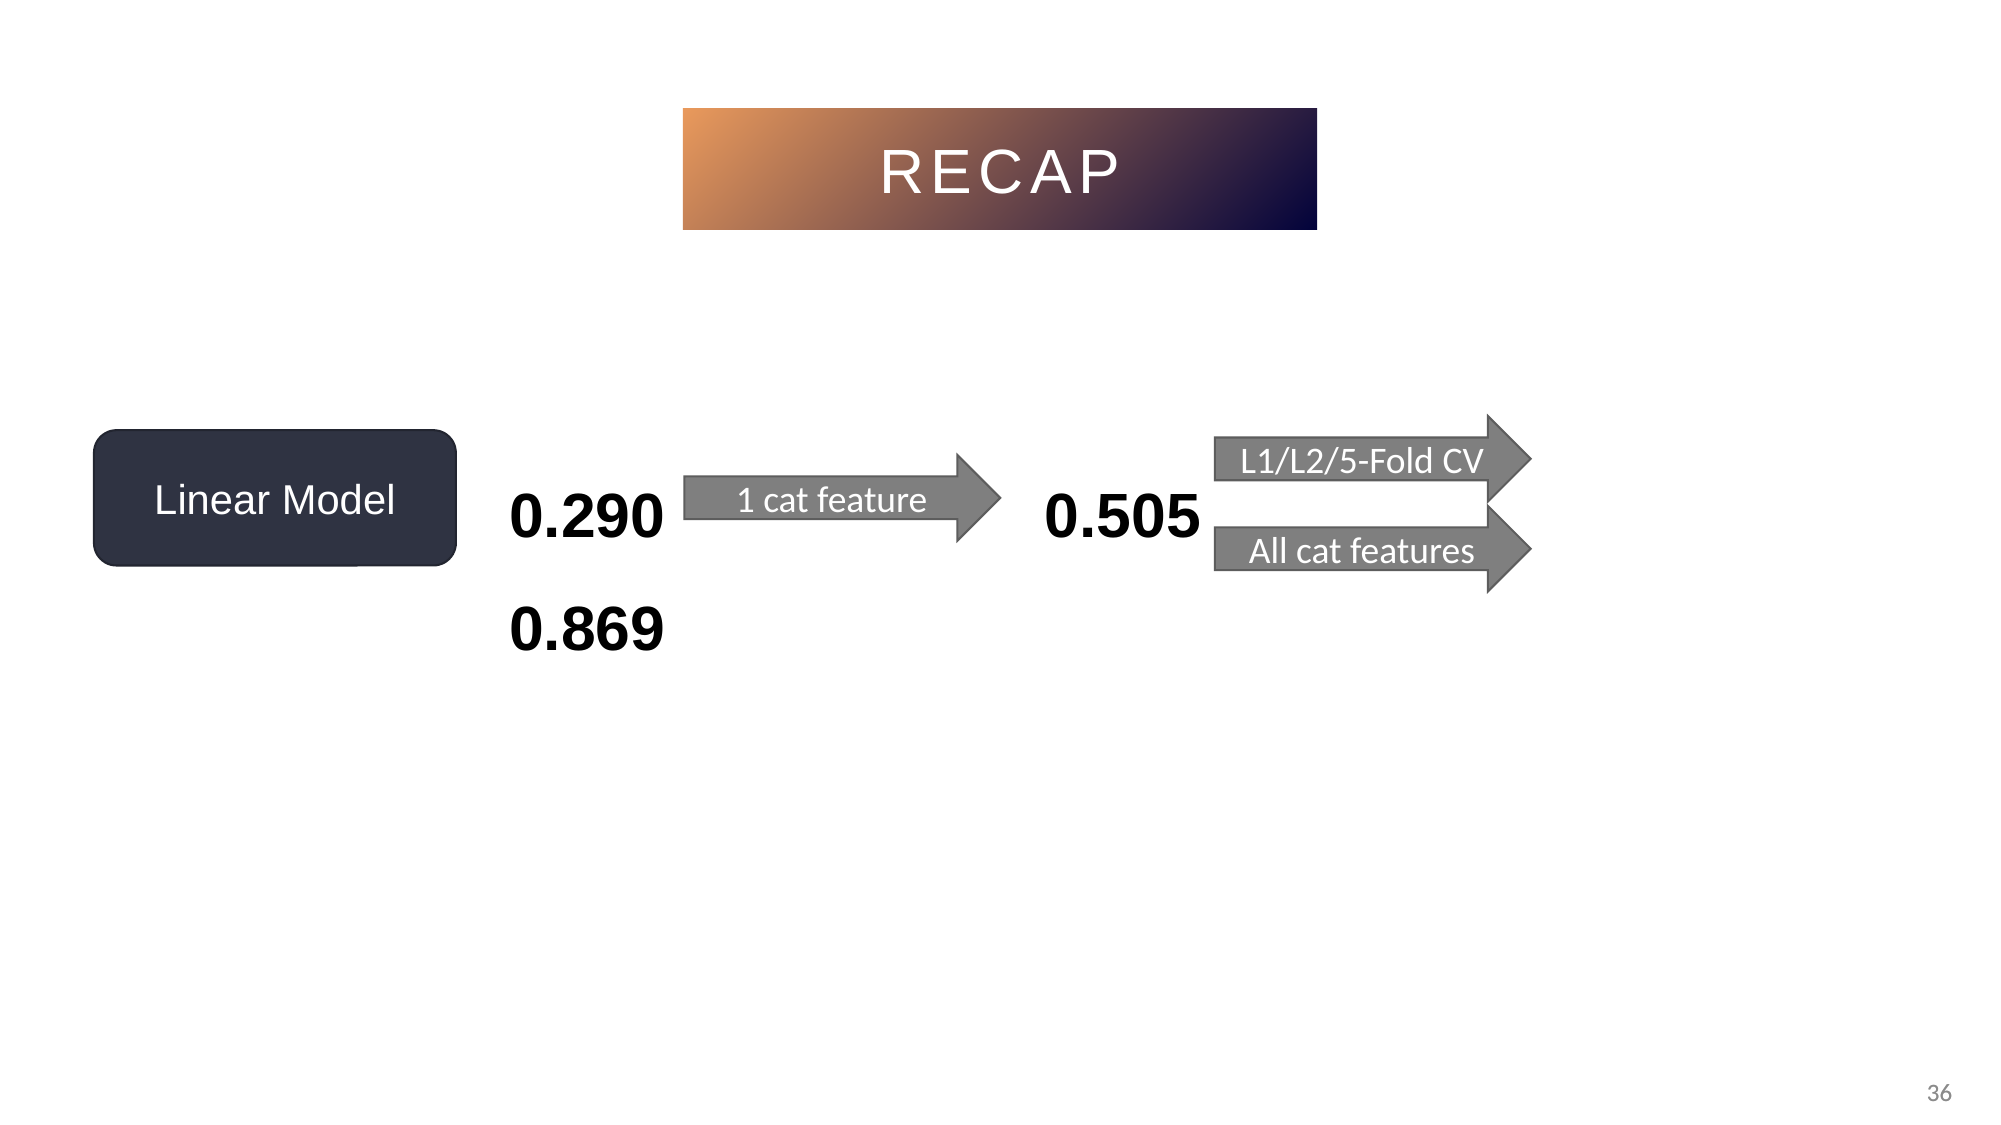

RECAP
L1/L2/5-Fold CV
Linear Model
0.290                      0.505                       0.869
1 cat feature
All cat features
36